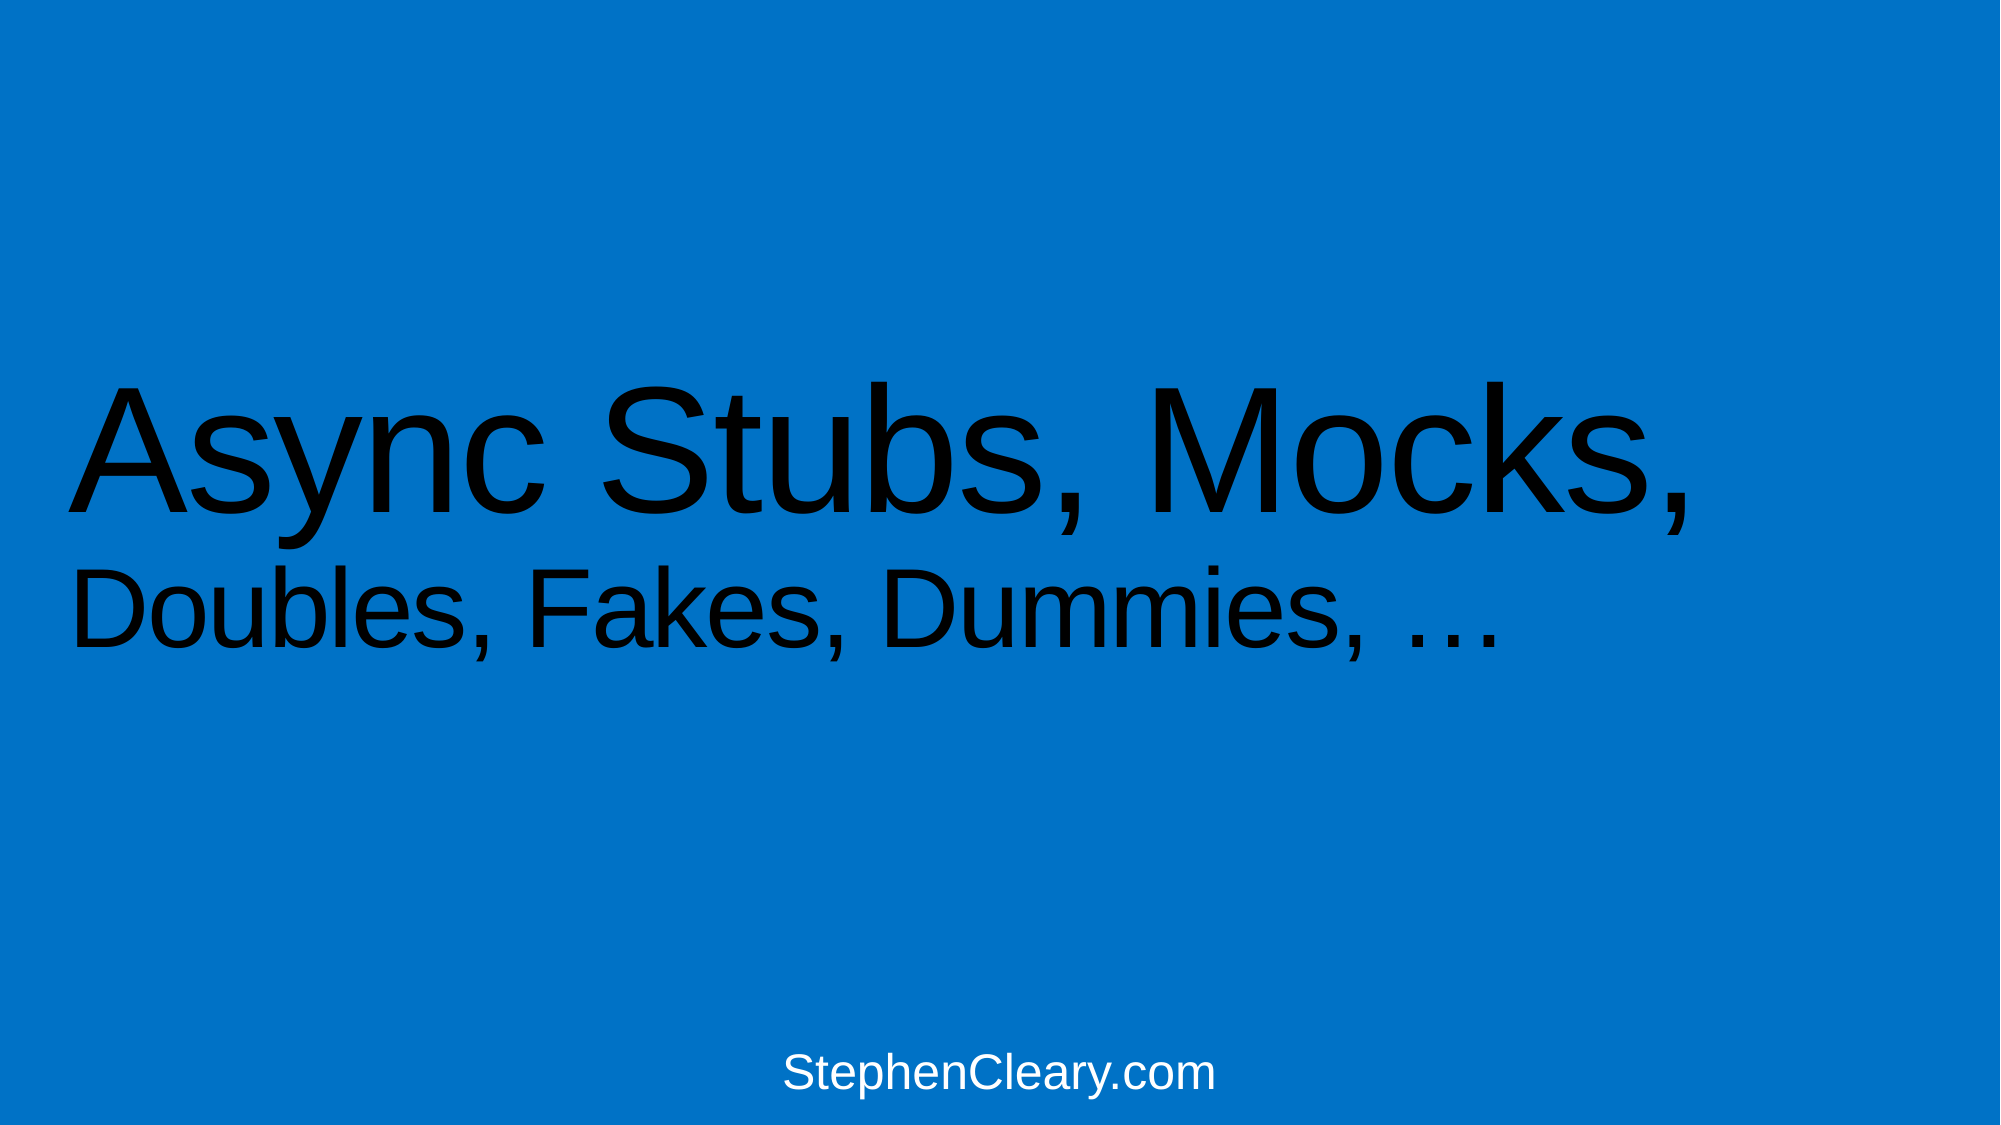

# Async Stubs, Mocks, Doubles, Fakes, Dummies, …